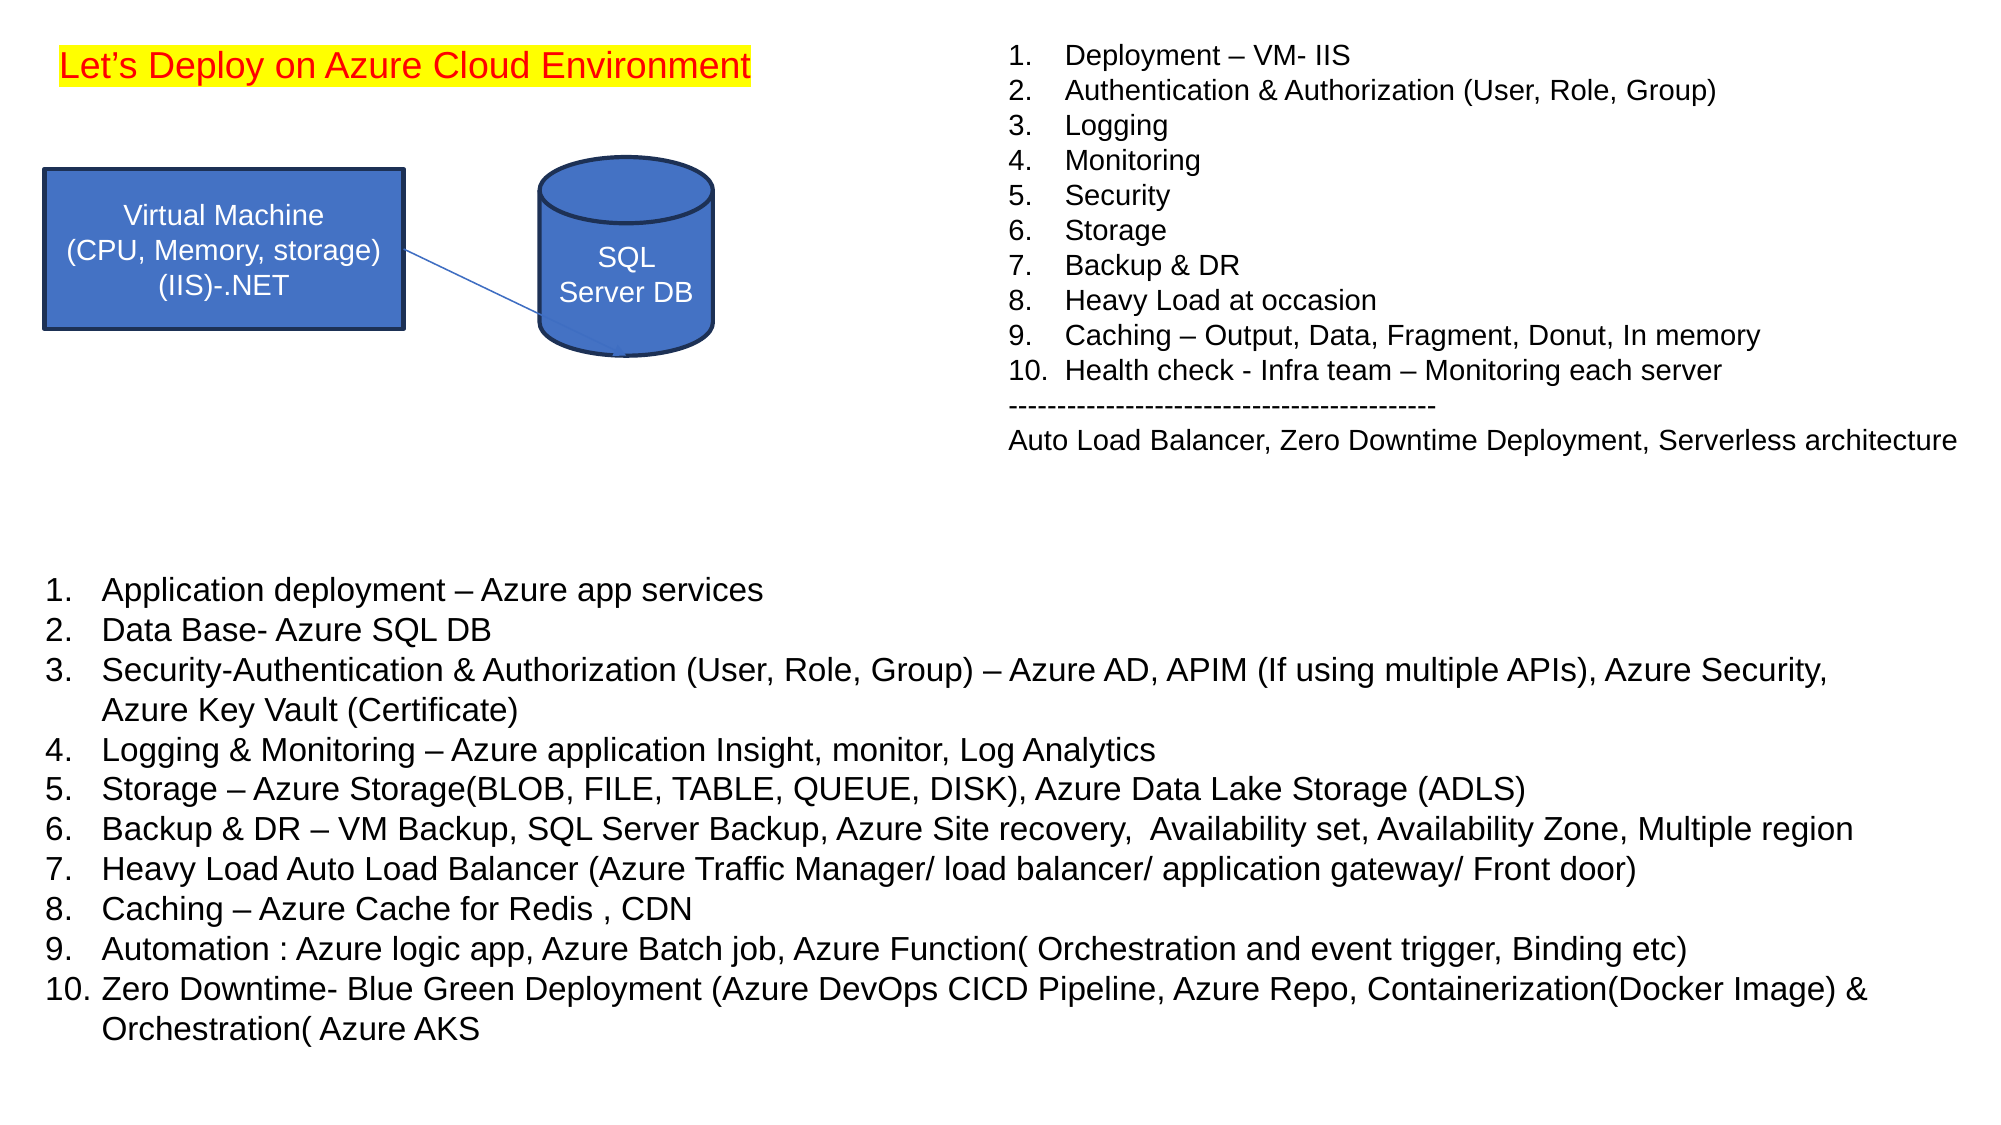

Deployment – VM- IIS
Authentication & Authorization (User, Role, Group)
Logging
Monitoring
Security
Storage
Backup & DR
Heavy Load at occasion
Caching – Output, Data, Fragment, Donut, In memory
Health check - Infra team – Monitoring each server
--------------------------------------------
Auto Load Balancer, Zero Downtime Deployment, Serverless architecture
Let’s Deploy on Azure Cloud Environment
SQL Server DB
Virtual Machine
(CPU, Memory, storage)
(IIS)-.NET
Application deployment – Azure app services
Data Base- Azure SQL DB
Security-Authentication & Authorization (User, Role, Group) – Azure AD, APIM (If using multiple APIs), Azure Security, Azure Key Vault (Certificate)
Logging & Monitoring – Azure application Insight, monitor, Log Analytics
Storage – Azure Storage(BLOB, FILE, TABLE, QUEUE, DISK), Azure Data Lake Storage (ADLS)
Backup & DR – VM Backup, SQL Server Backup, Azure Site recovery,  Availability set, Availability Zone, Multiple region
Heavy Load Auto Load Balancer (Azure Traffic Manager/ load balancer/ application gateway/ Front door)
Caching – Azure Cache for Redis , CDN
Automation : Azure logic app, Azure Batch job, Azure Function( Orchestration and event trigger, Binding etc)
Zero Downtime- Blue Green Deployment (Azure DevOps CICD Pipeline, Azure Repo, Containerization(Docker Image) & Orchestration( Azure AKS